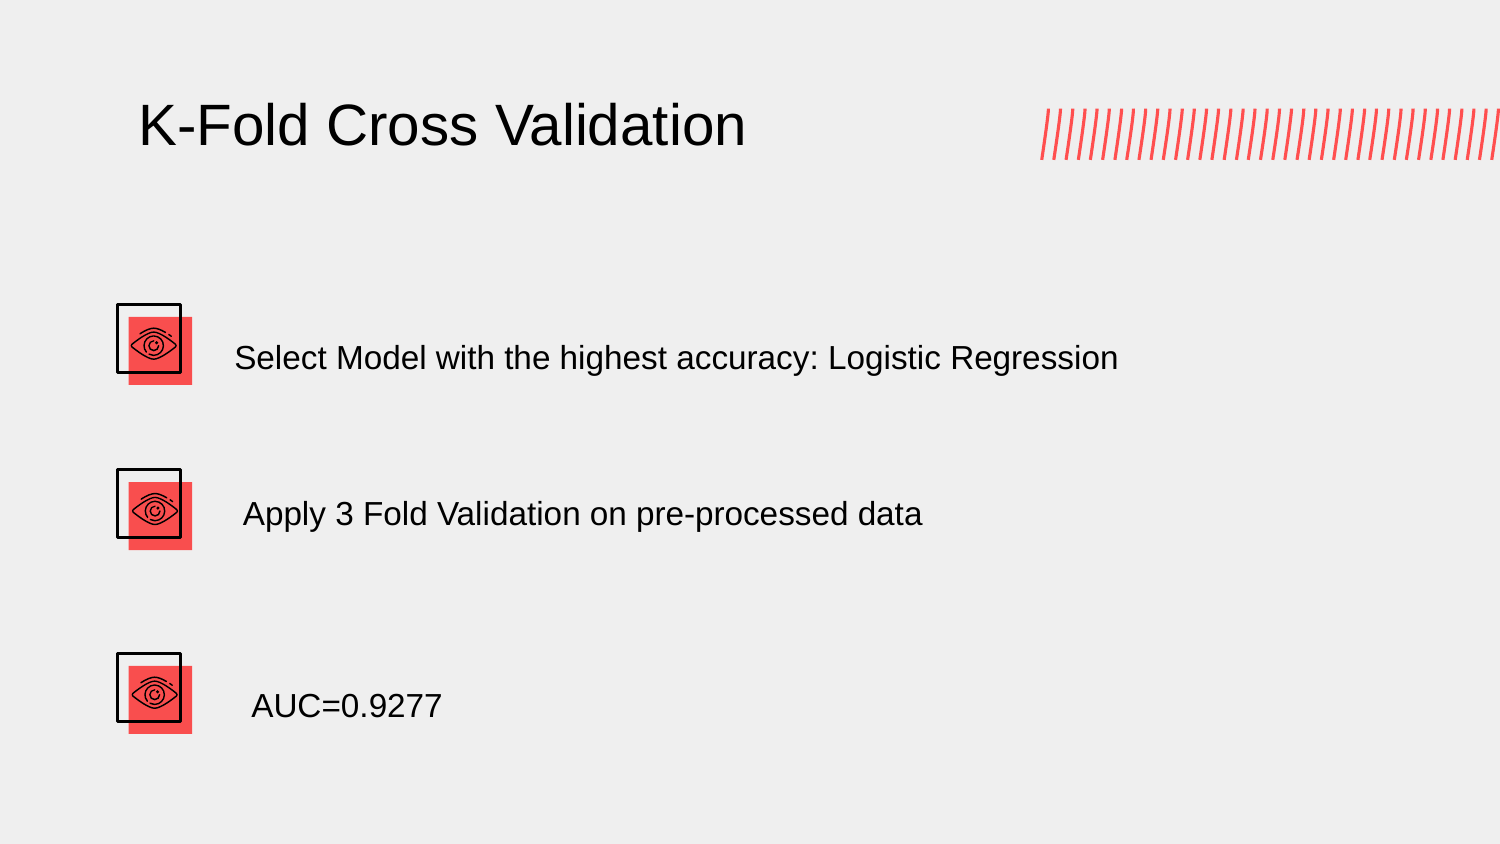

# K-Fold Cross Validation

Select Model with the highest accuracy: Logistic Regression

Apply 3 Fold Validation on pre-processed data

AUC=0.9277